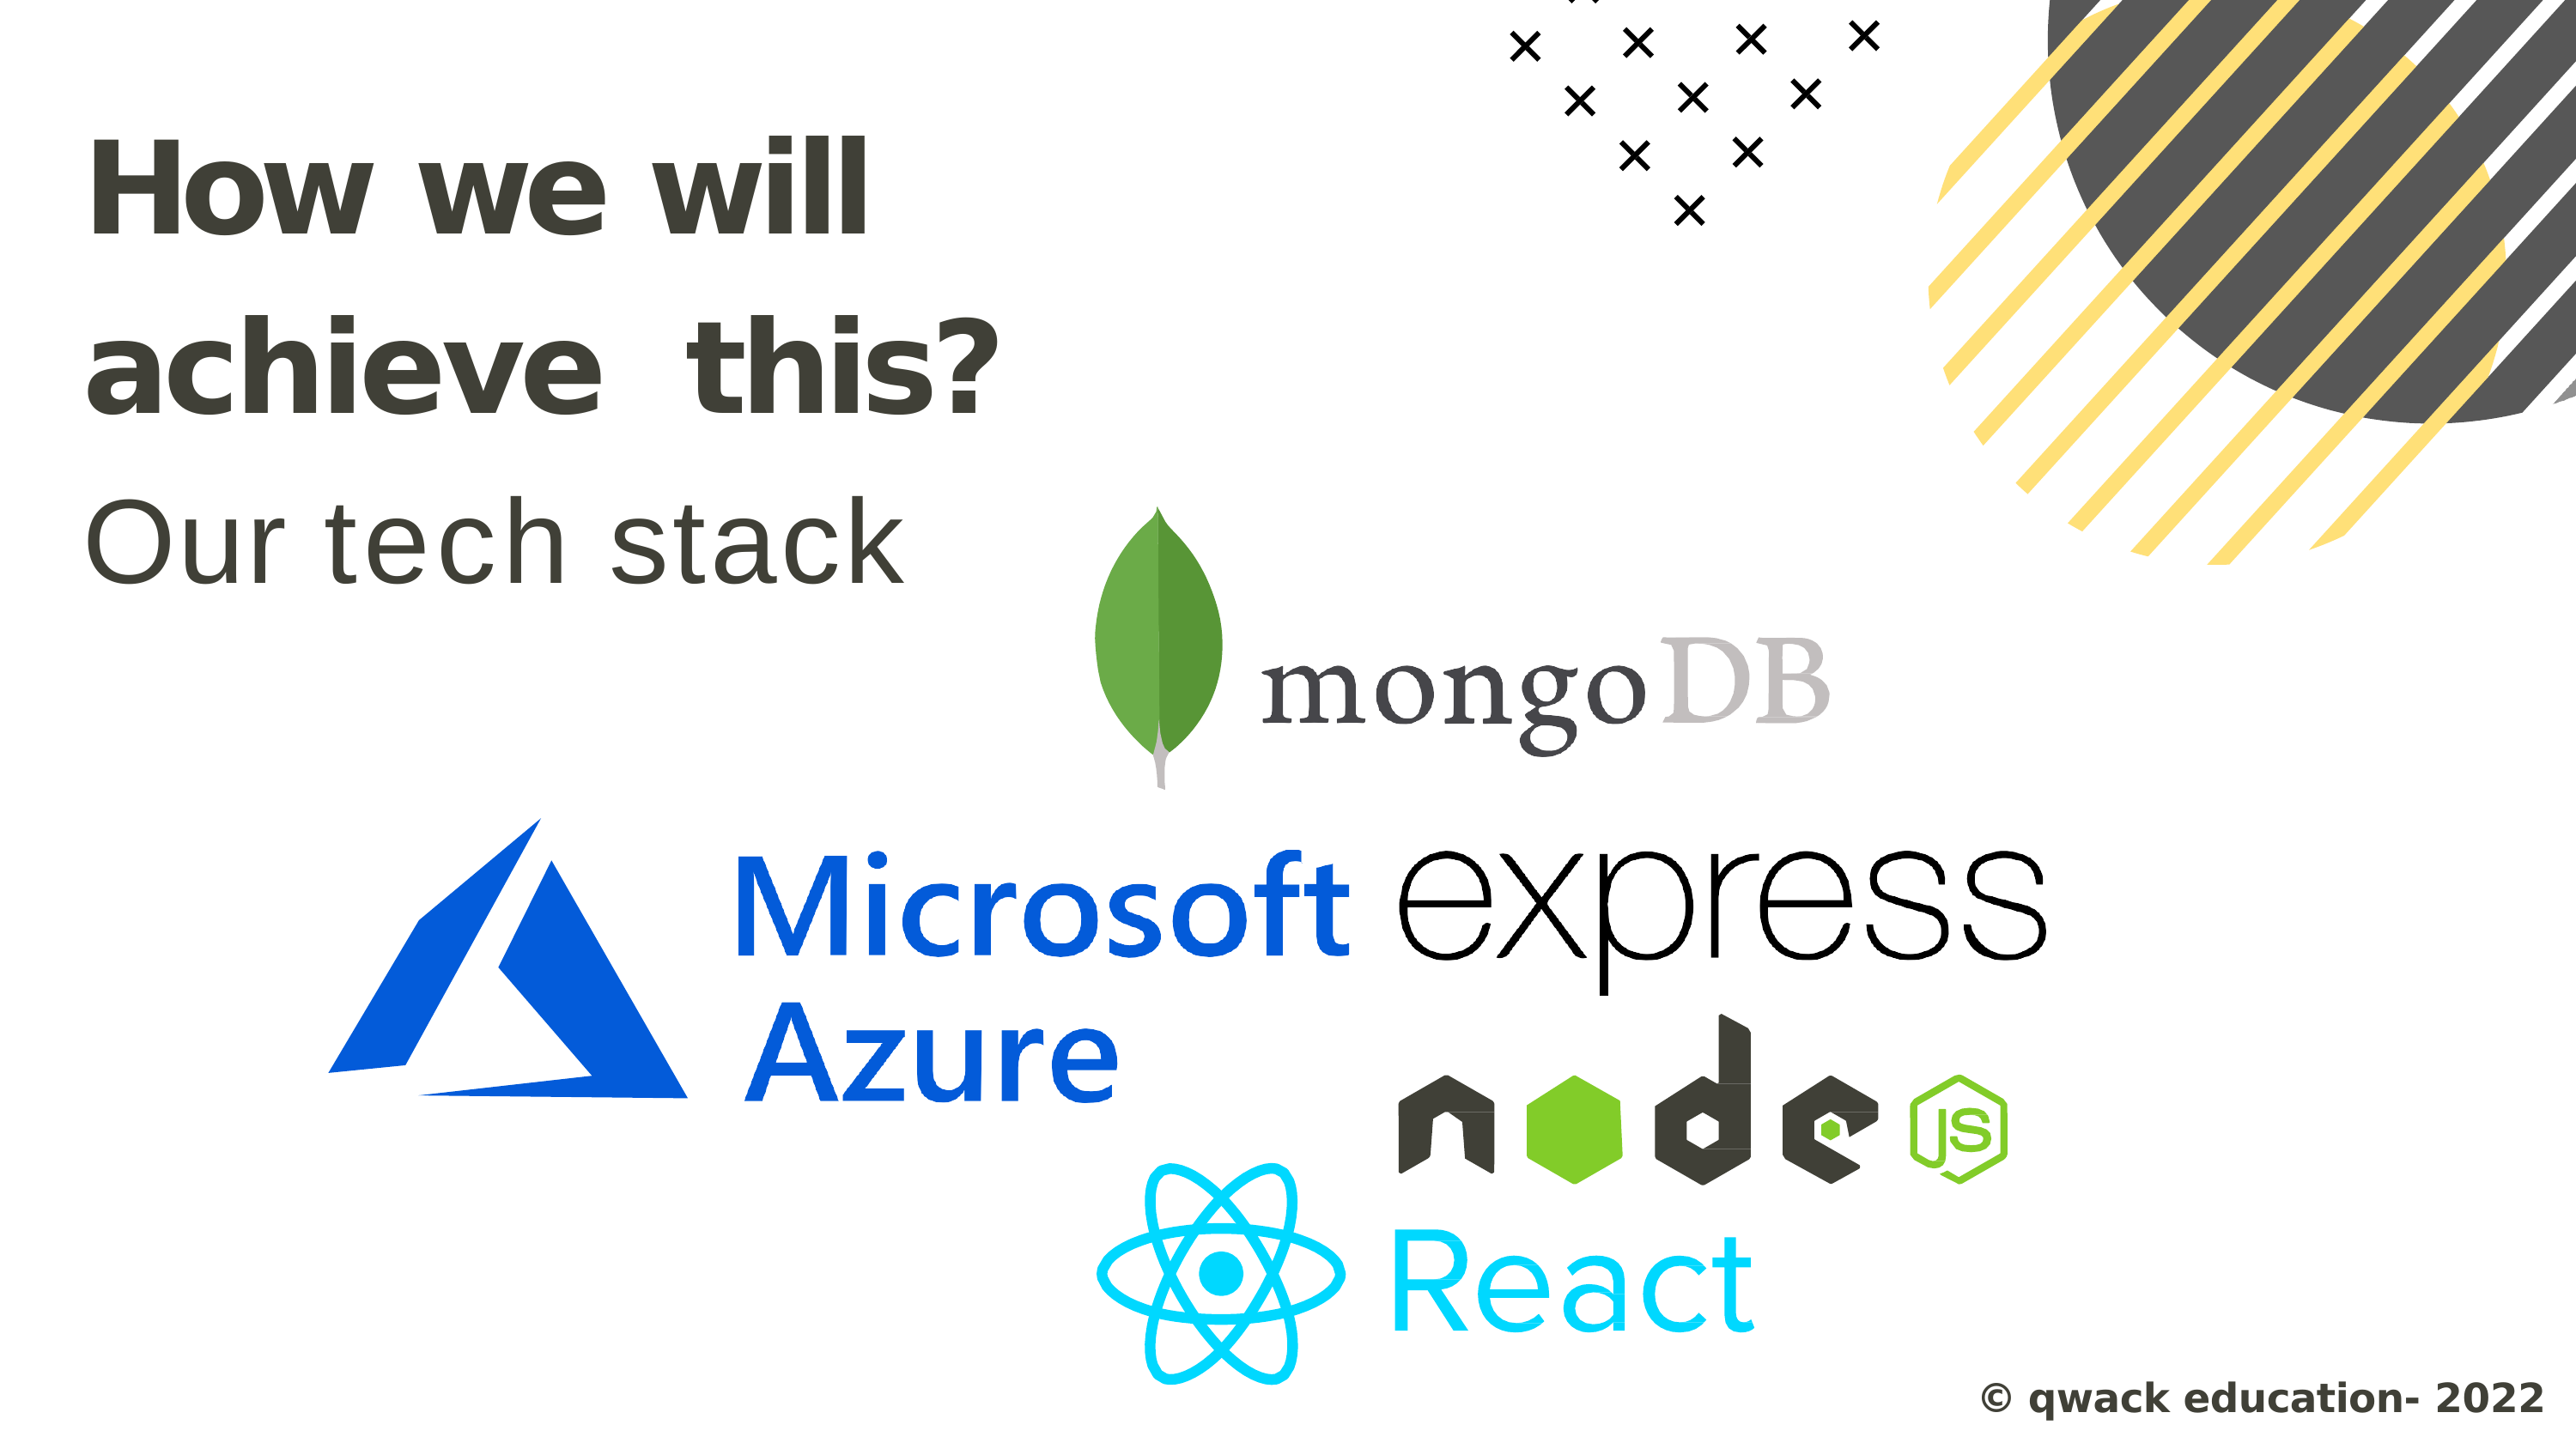

# How we will achieve  this?
Our tech stack

© qwack education- 2022